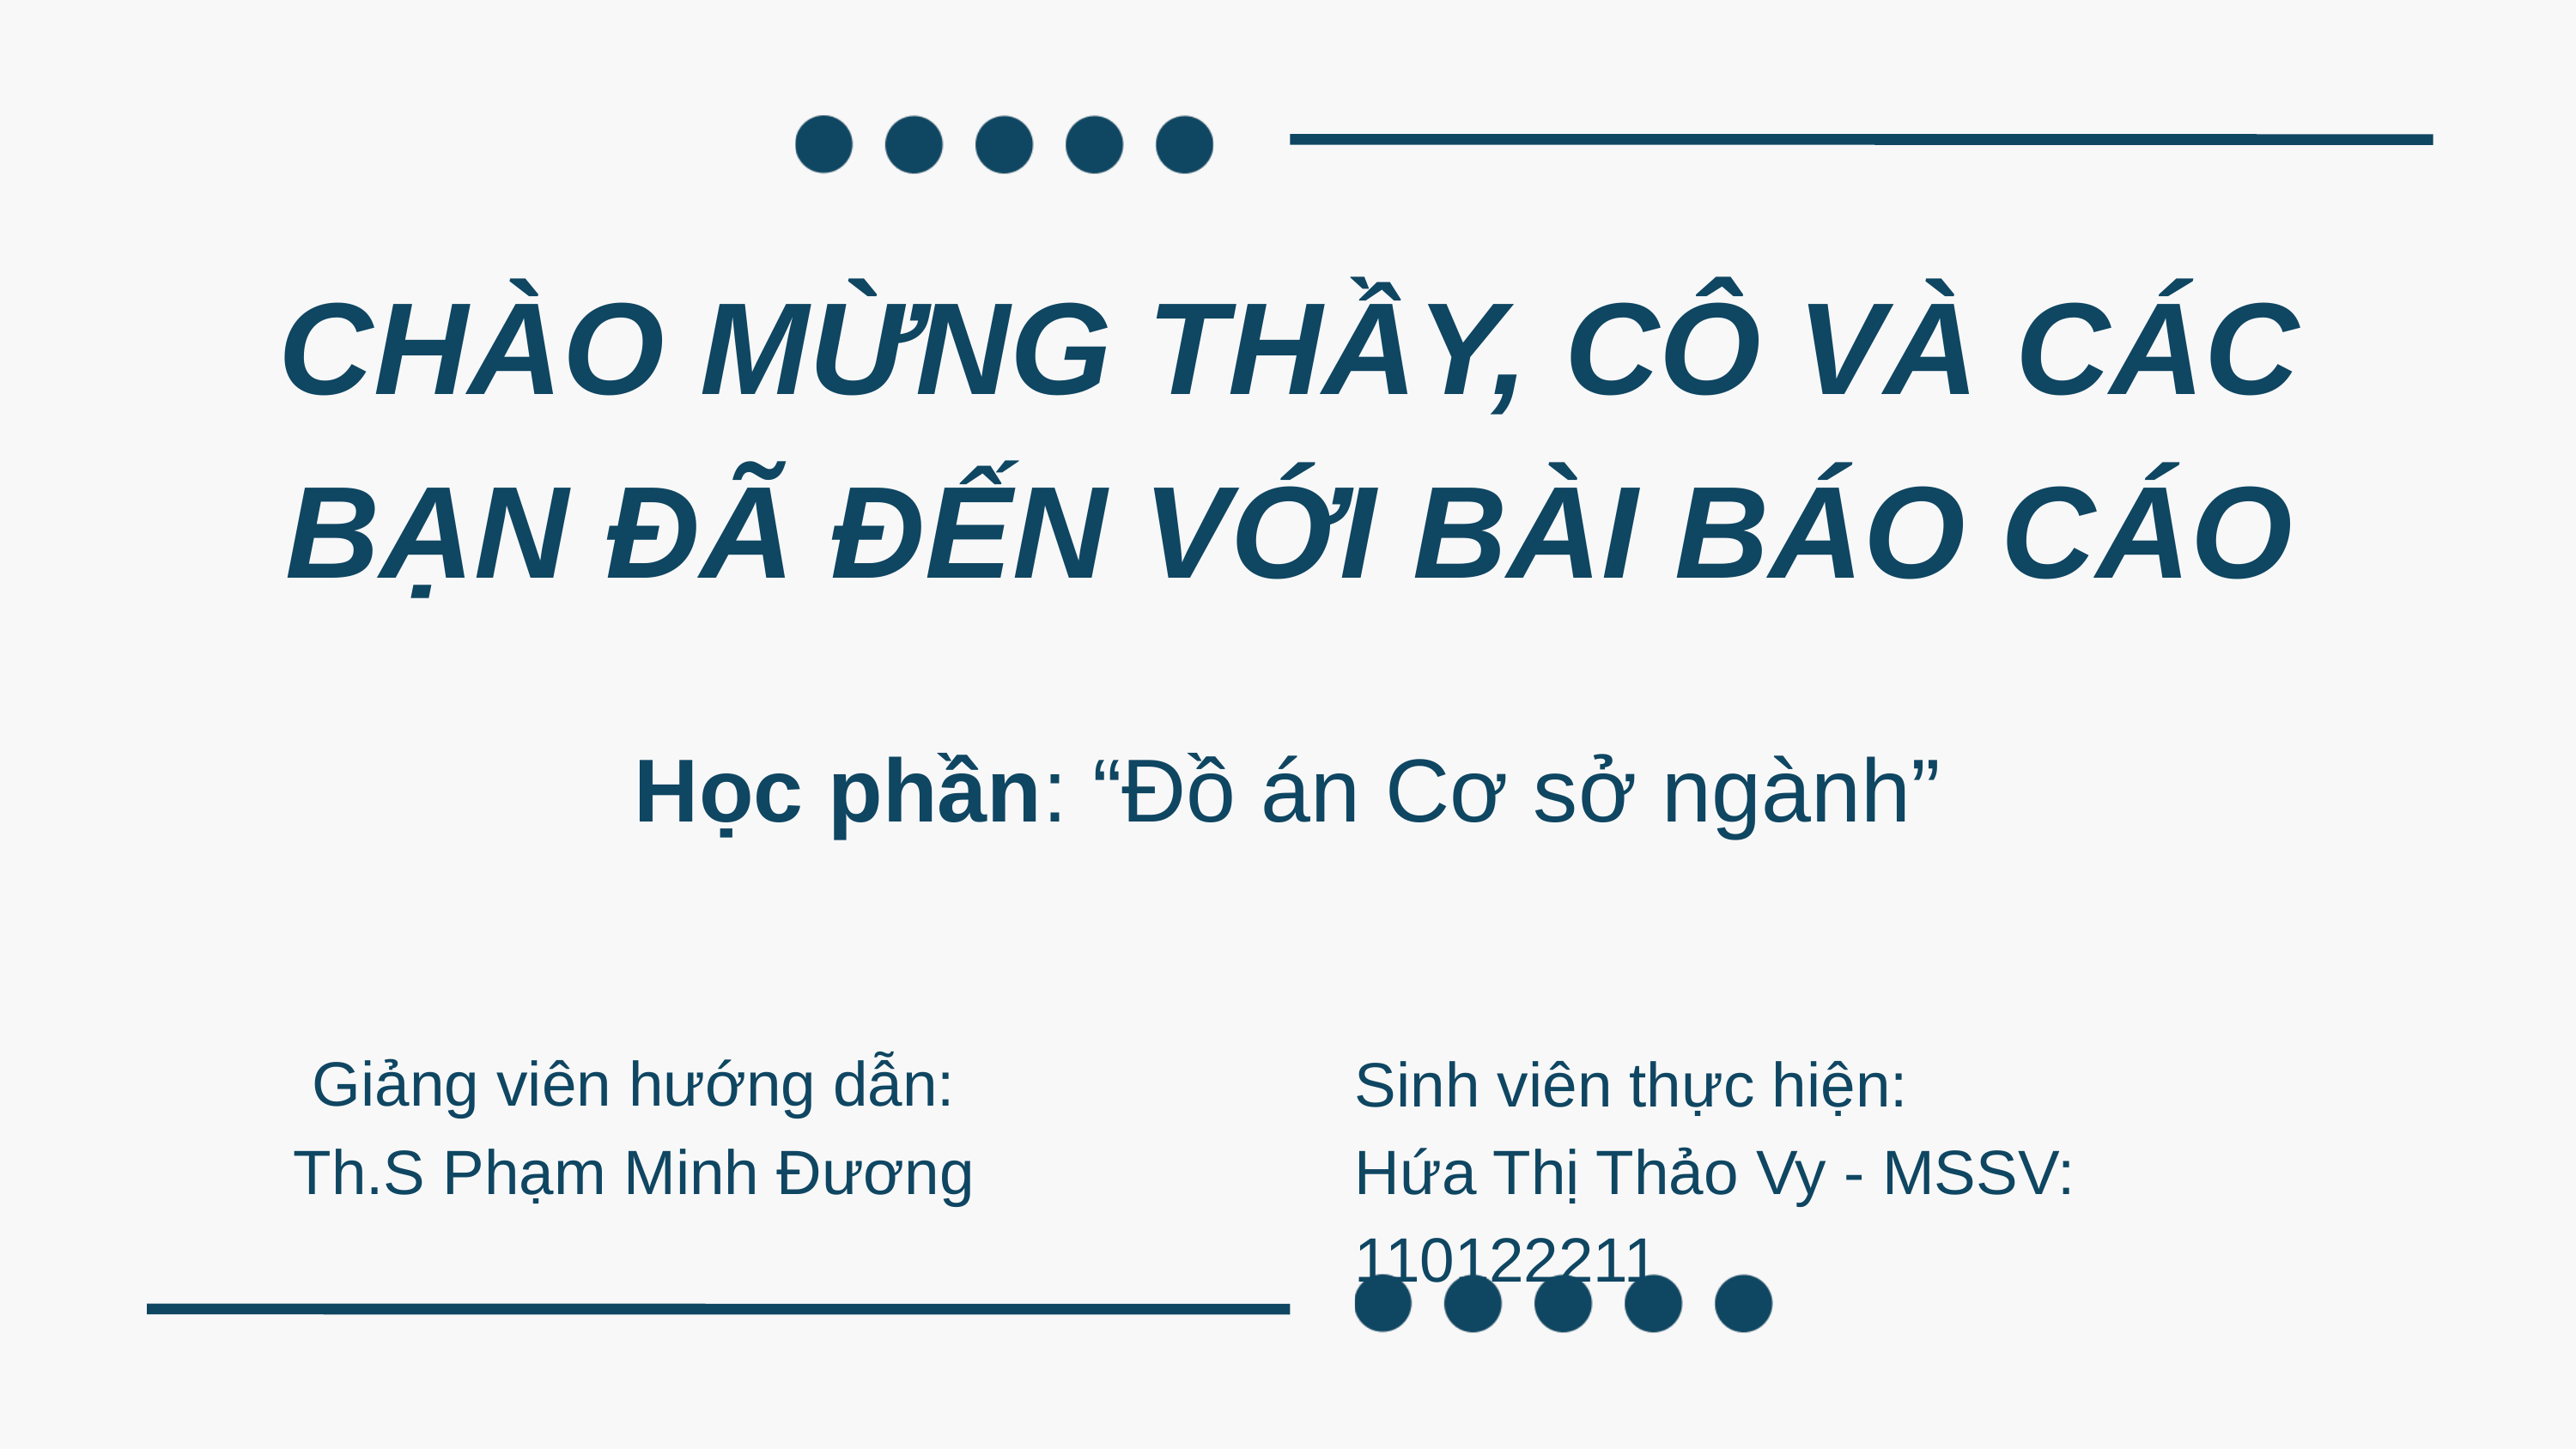

CHÀO MỪNG THẦY, CÔ VÀ CÁC BẠN ĐÃ ĐẾN VỚI BÀI BÁO CÁO

Học phần: “Đồ án Cơ sở ngành”
Giảng viên hướng dẫn:
Th.S Phạm Minh Đương
Sinh viên thực hiện:
Hứa Thị Thảo Vy - MSSV: 110122211